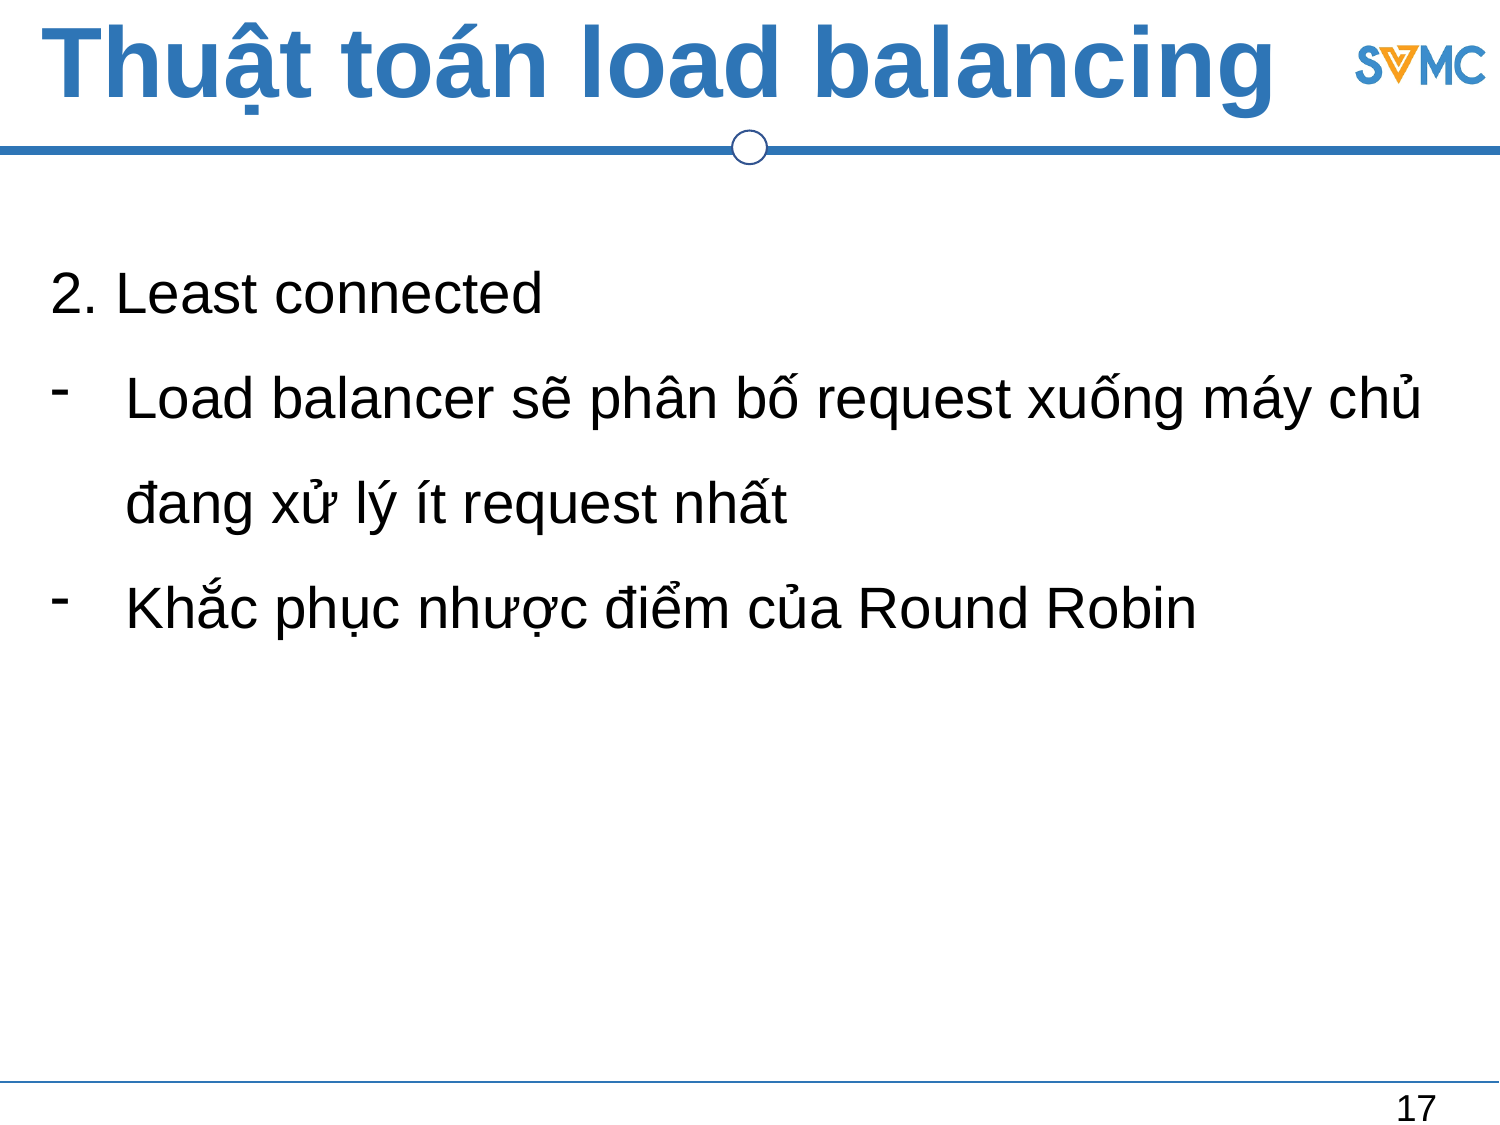

# Thuật toán load balancing
2. Least connected
Load balancer sẽ phân bố request xuống máy chủ đang xử lý ít request nhất
Khắc phục nhược điểm của Round Robin

17